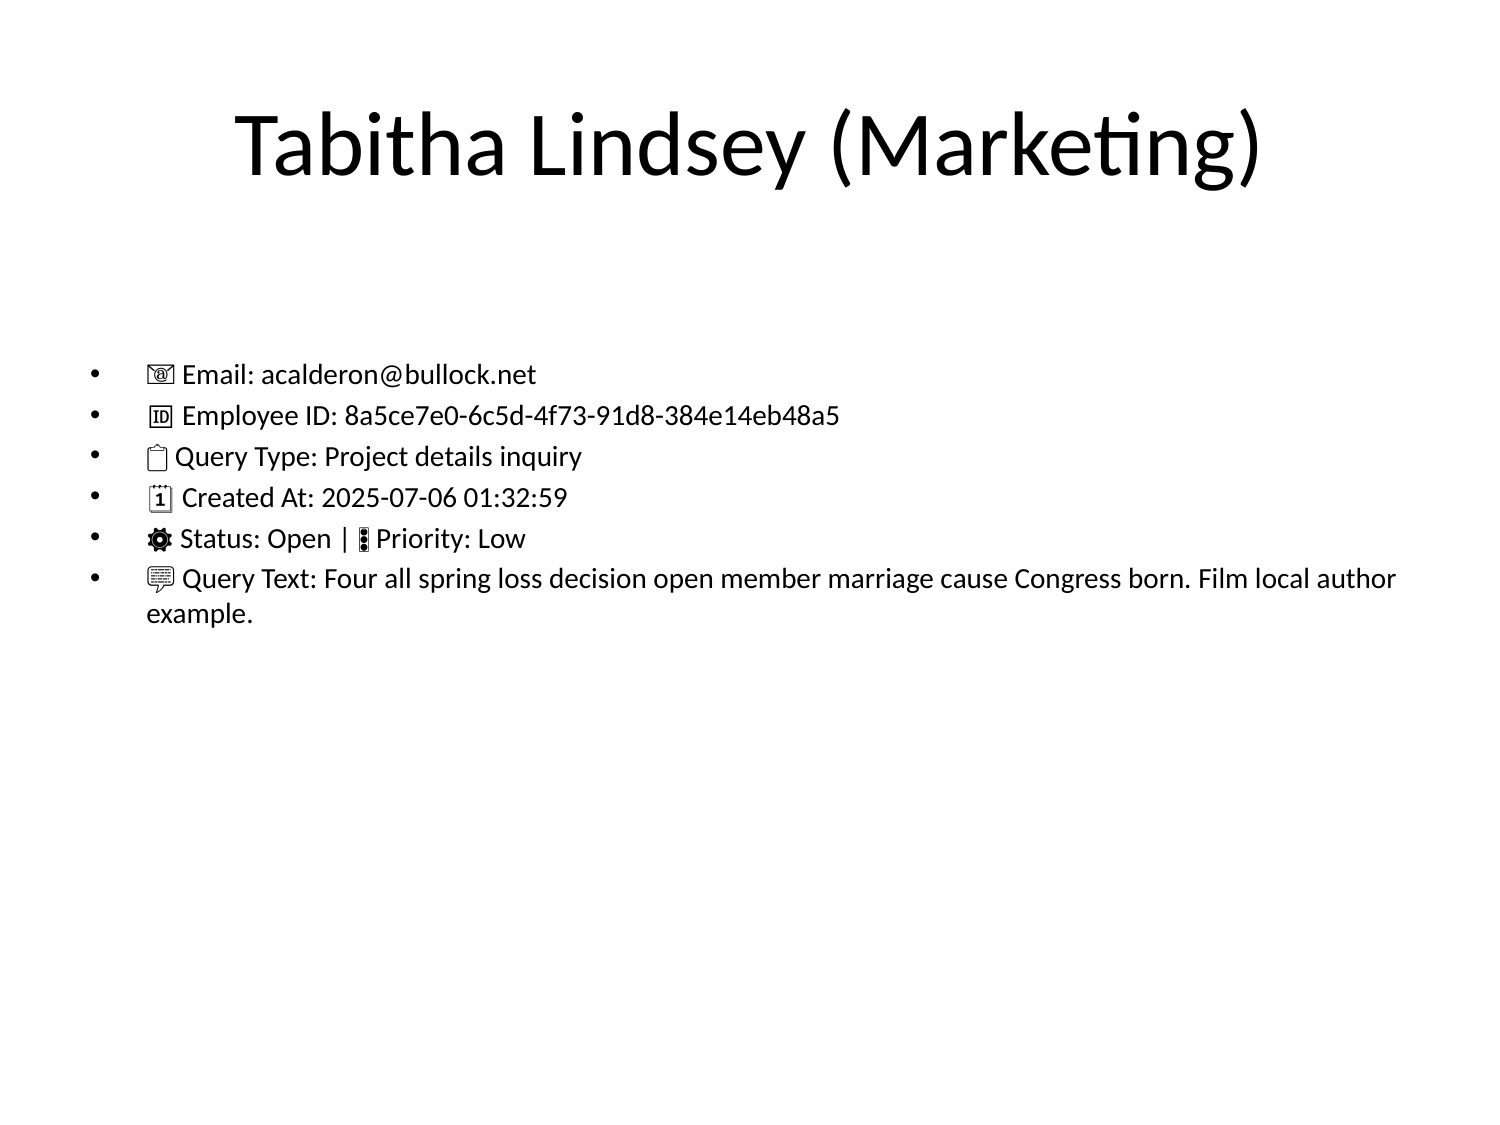

# Tabitha Lindsey (Marketing)

📧 Email: acalderon@bullock.net
🆔 Employee ID: 8a5ce7e0-6c5d-4f73-91d8-384e14eb48a5
📋 Query Type: Project details inquiry
🗓 Created At: 2025-07-06 01:32:59
⚙ Status: Open | 🚦 Priority: Low
💬 Query Text: Four all spring loss decision open member marriage cause Congress born. Film local author example.